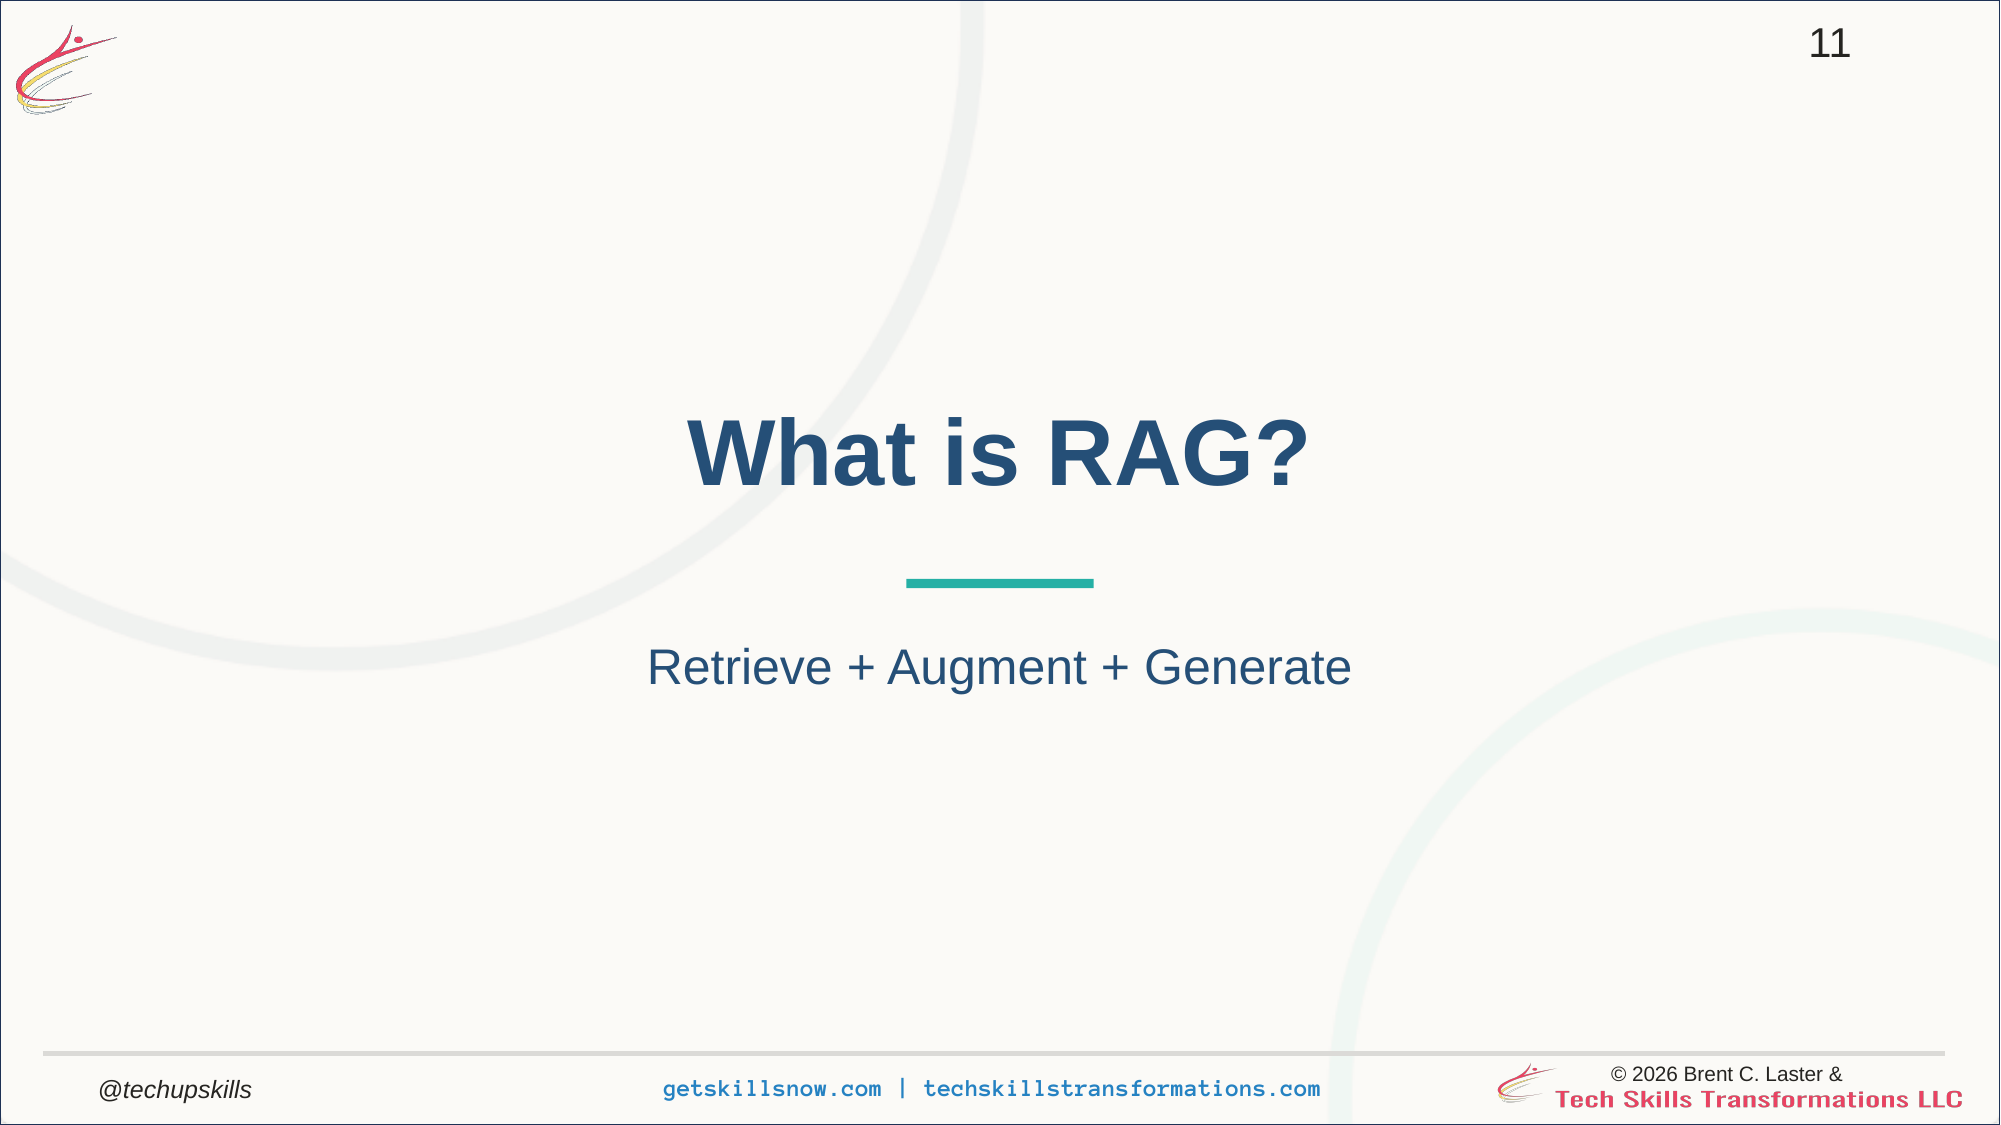

What is RAG?

Retrieve + Augment + Generate